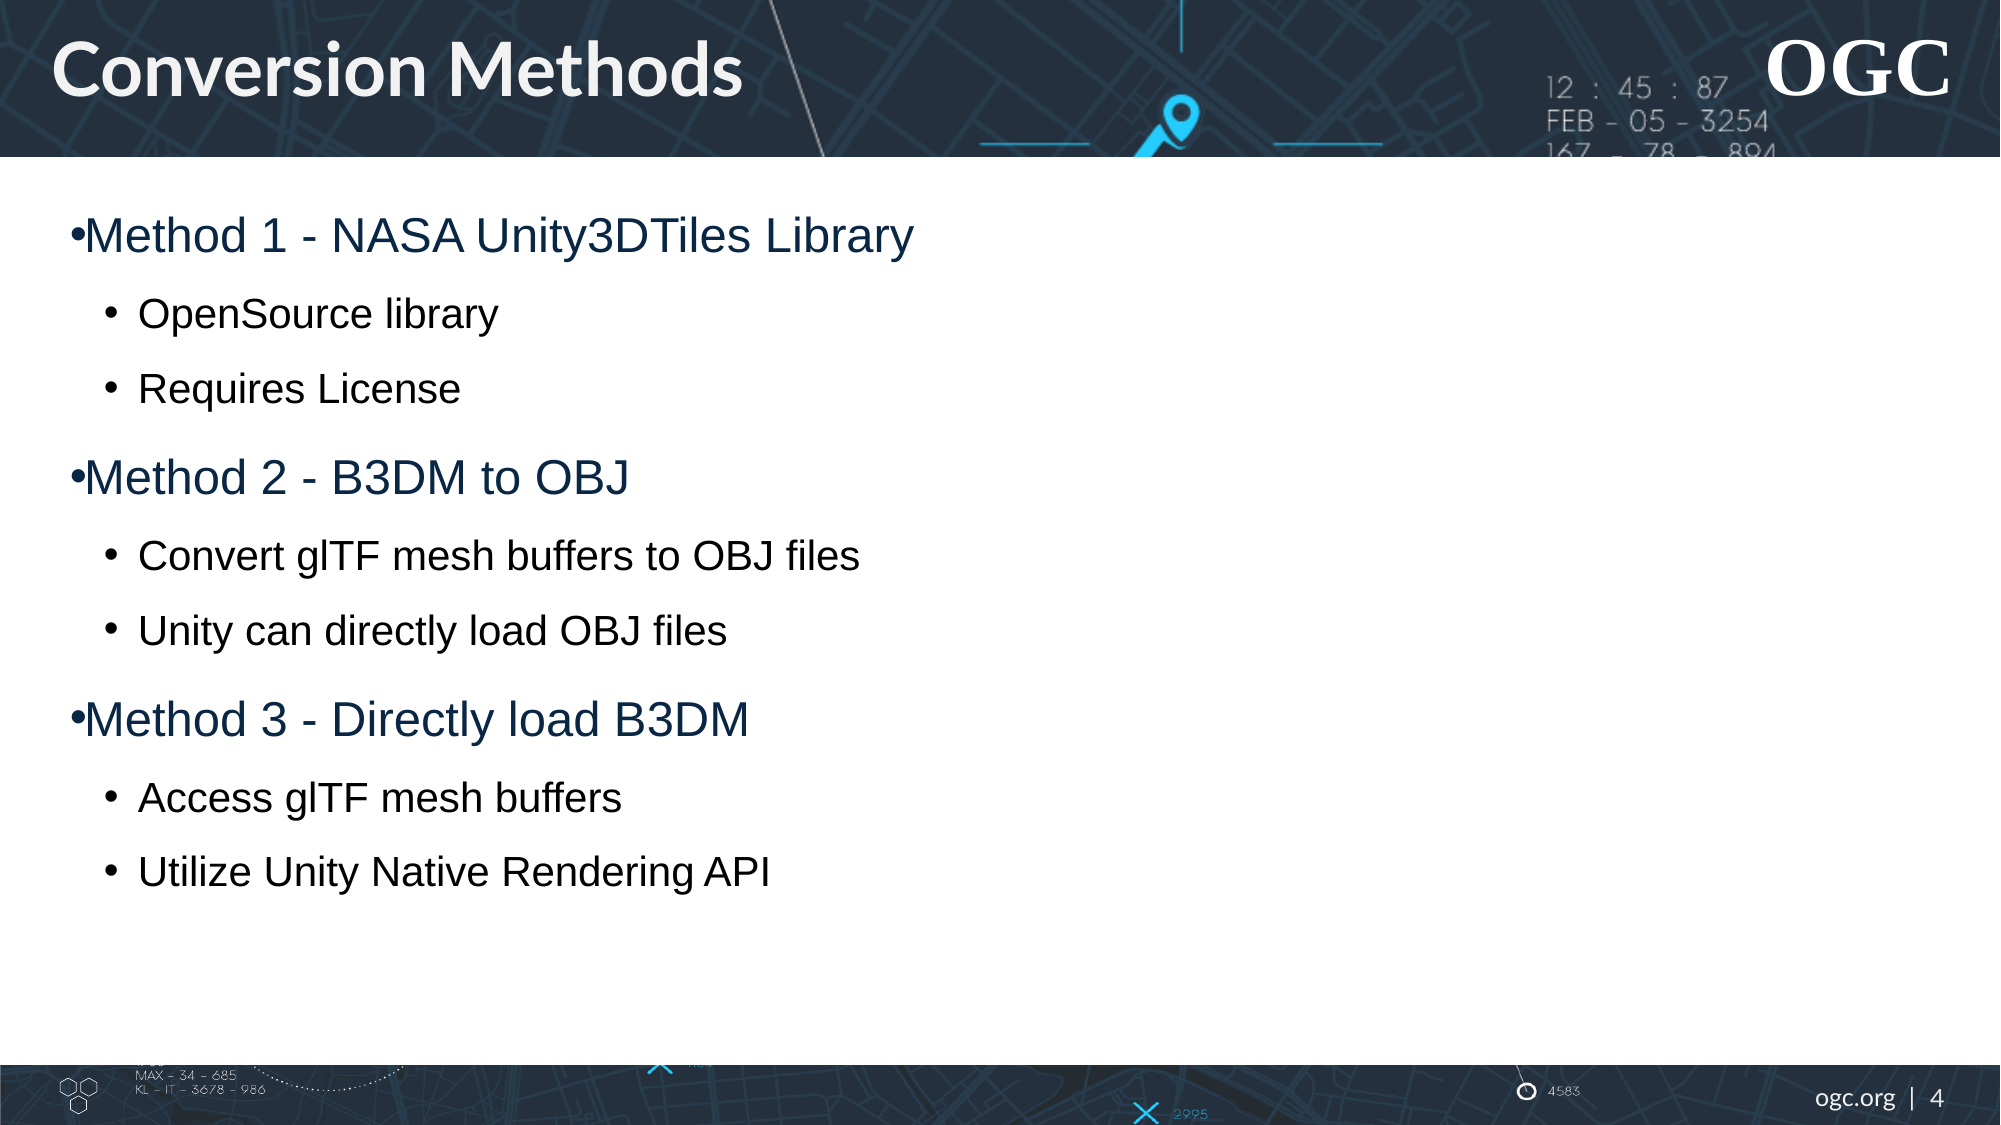

# Conversion Methods
Method 1 - NASA Unity3DTiles Library
OpenSource library
Requires License
Method 2 - B3DM to OBJ
Convert glTF mesh buffers to OBJ files
Unity can directly load OBJ files
Method 3 - Directly load B3DM
Access glTF mesh buffers
Utilize Unity Native Rendering API
4